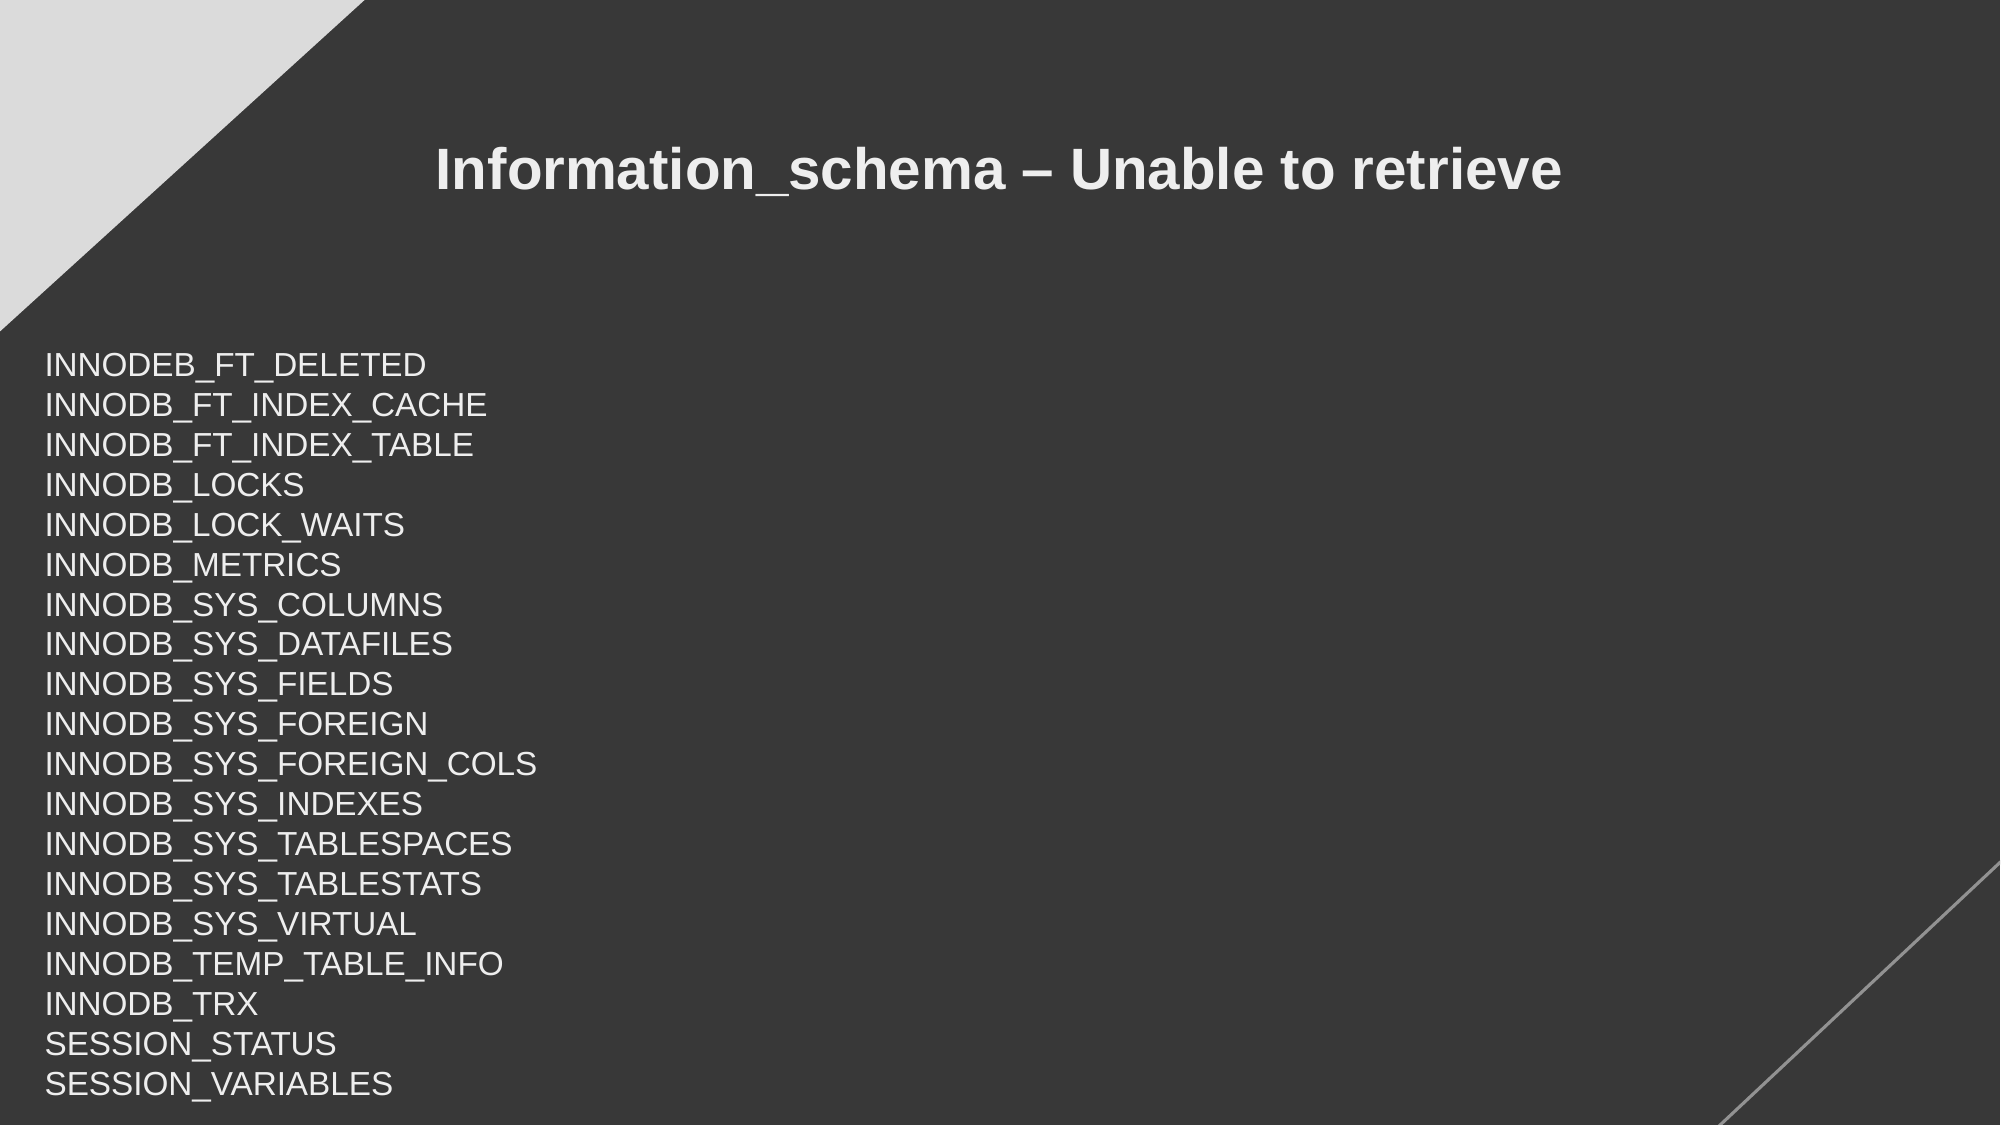

# Information_schema – Unable to retrieve

INNODEB_FT_DELETED
INNODB_FT_INDEX_CACHE
INNODB_FT_INDEX_TABLE
INNODB_LOCKS
INNODB_LOCK_WAITS
INNODB_METRICS
INNODB_SYS_COLUMNS
INNODB_SYS_DATAFILES
INNODB_SYS_FIELDS
INNODB_SYS_FOREIGN
INNODB_SYS_FOREIGN_COLS
INNODB_SYS_INDEXES
INNODB_SYS_TABLESPACES
INNODB_SYS_TABLESTATS
INNODB_SYS_VIRTUAL
INNODB_TEMP_TABLE_INFO
INNODB_TRX
SESSION_STATUS
SESSION_VARIABLES